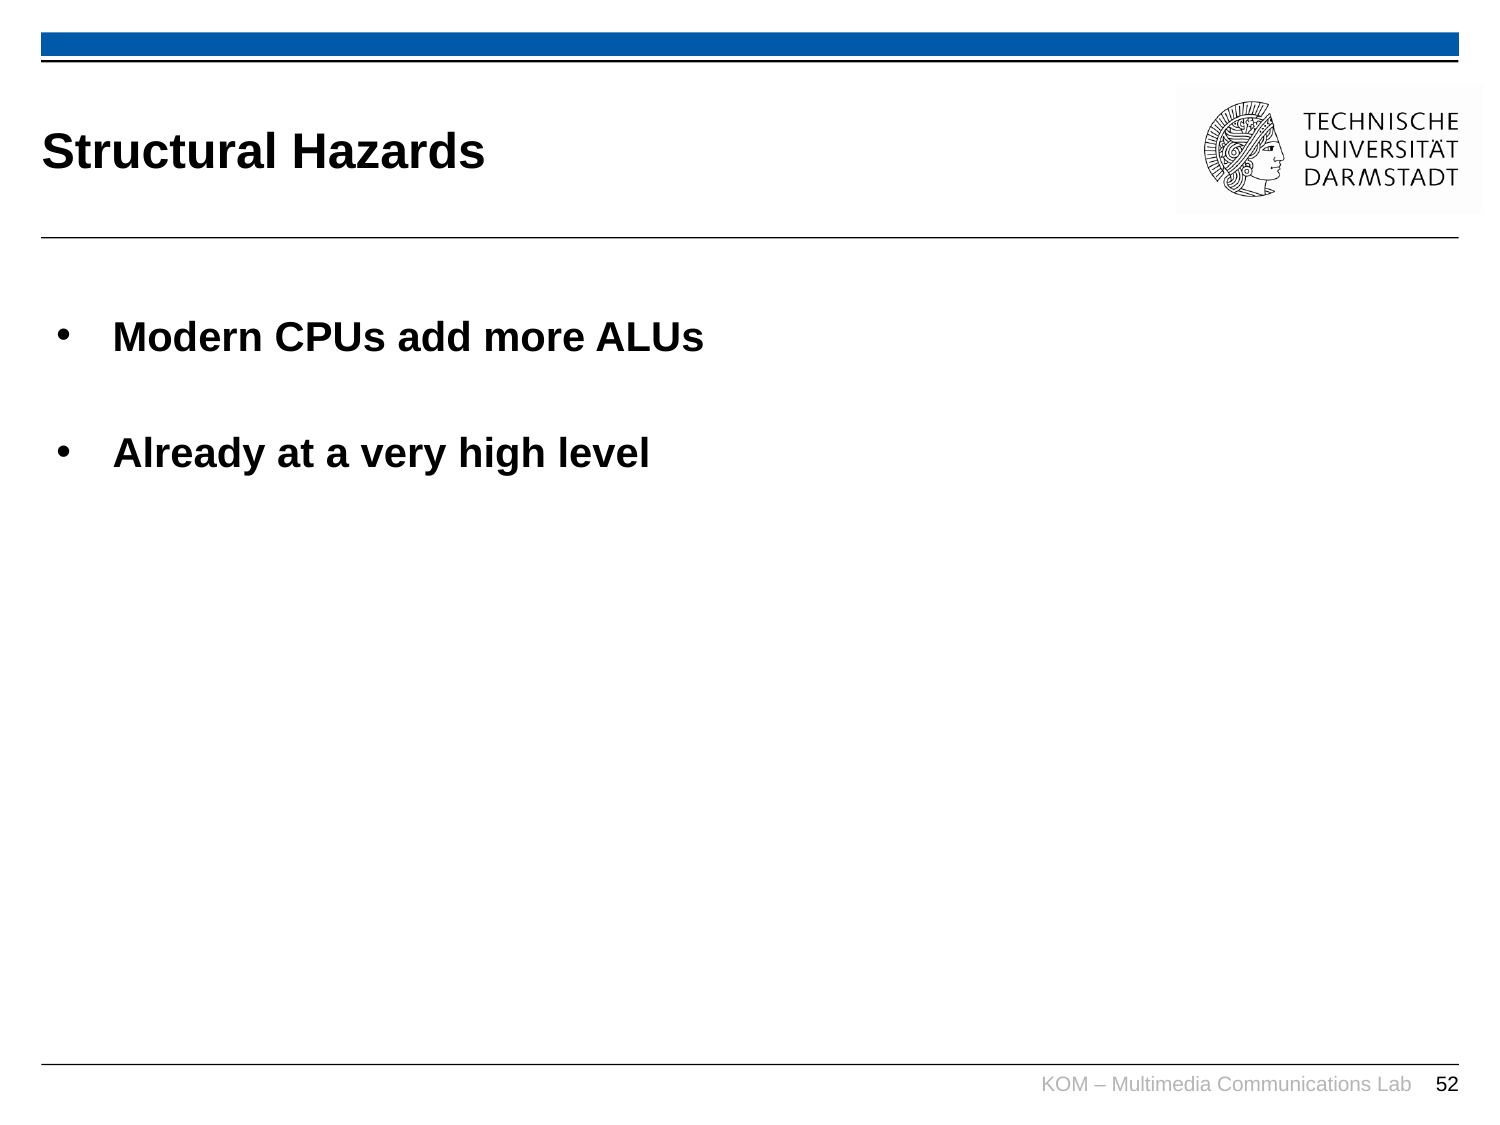

# Structural Hazards

Modern CPUs add more ALUs

Already at a very high level